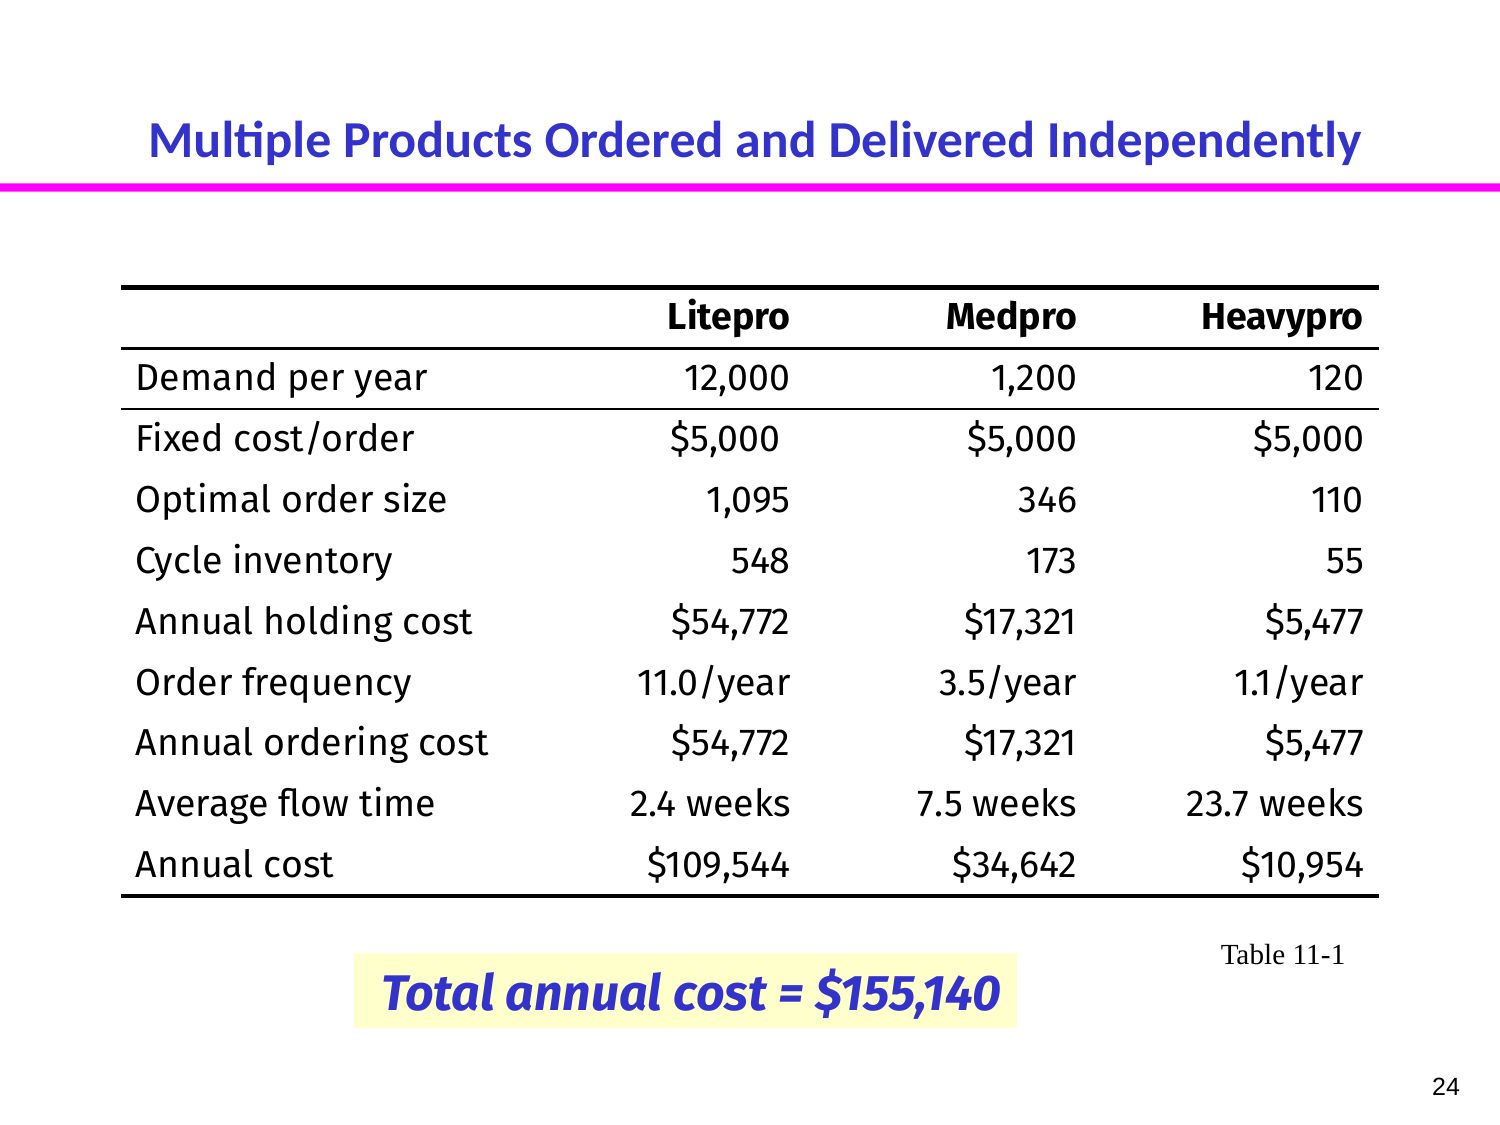

# Multiple Products Ordered and Delivered Independently
|  | Litepro | Medpro | Heavypro |
| --- | --- | --- | --- |
| Demand per year | 12,000 | 1,200 | 120 |
| Fixed cost/order | $5,000 | $5,000 | $5,000 |
| Optimal order size | 1,095 | 346 | 110 |
| Cycle inventory | 548 | 173 | 55 |
| Annual holding cost | $54,772 | $17,321 | $5,477 |
| Order frequency | 11.0/year | 3.5/year | 1.1/year |
| Annual ordering cost | $54,772 | $17,321 | $5,477 |
| Average flow time | 2.4 weeks | 7.5 weeks | 23.7 weeks |
| Annual cost | $109,544 | $34,642 | $10,954 |
Table 11-1
 Total annual cost = $155,140
24